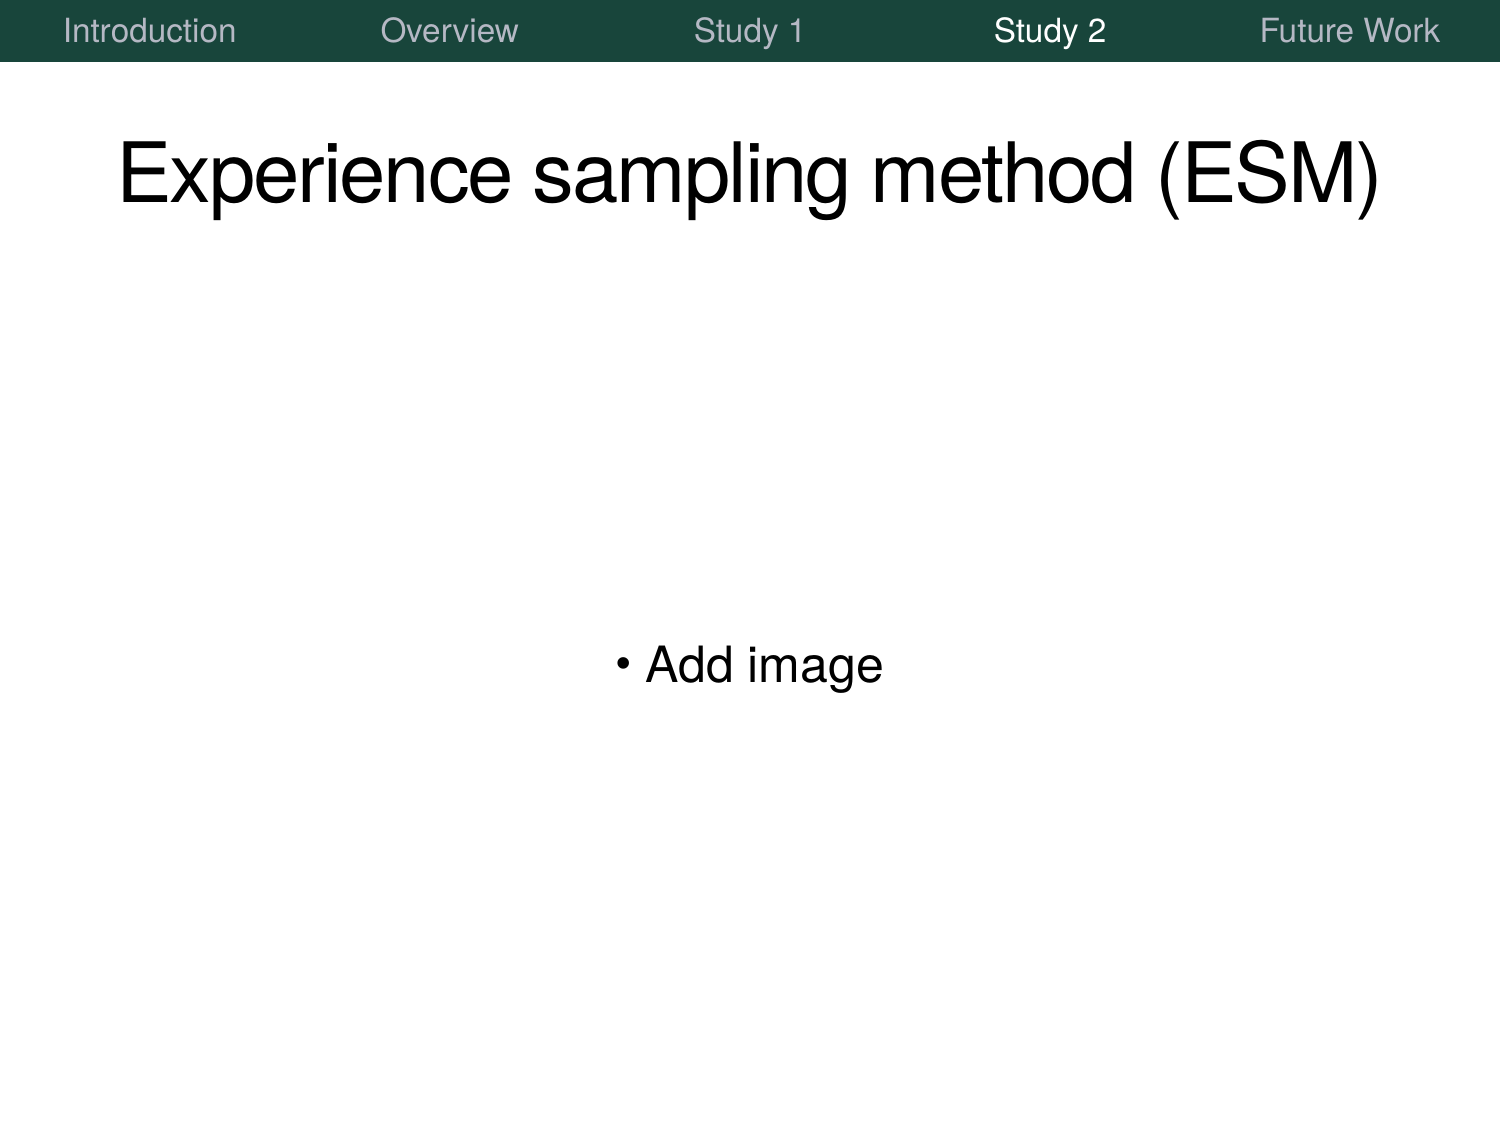

| Introduction | Overview | Study 1 | Study 2 | Future Work |
| --- | --- | --- | --- | --- |
# Experience sampling method (ESM)
Add image